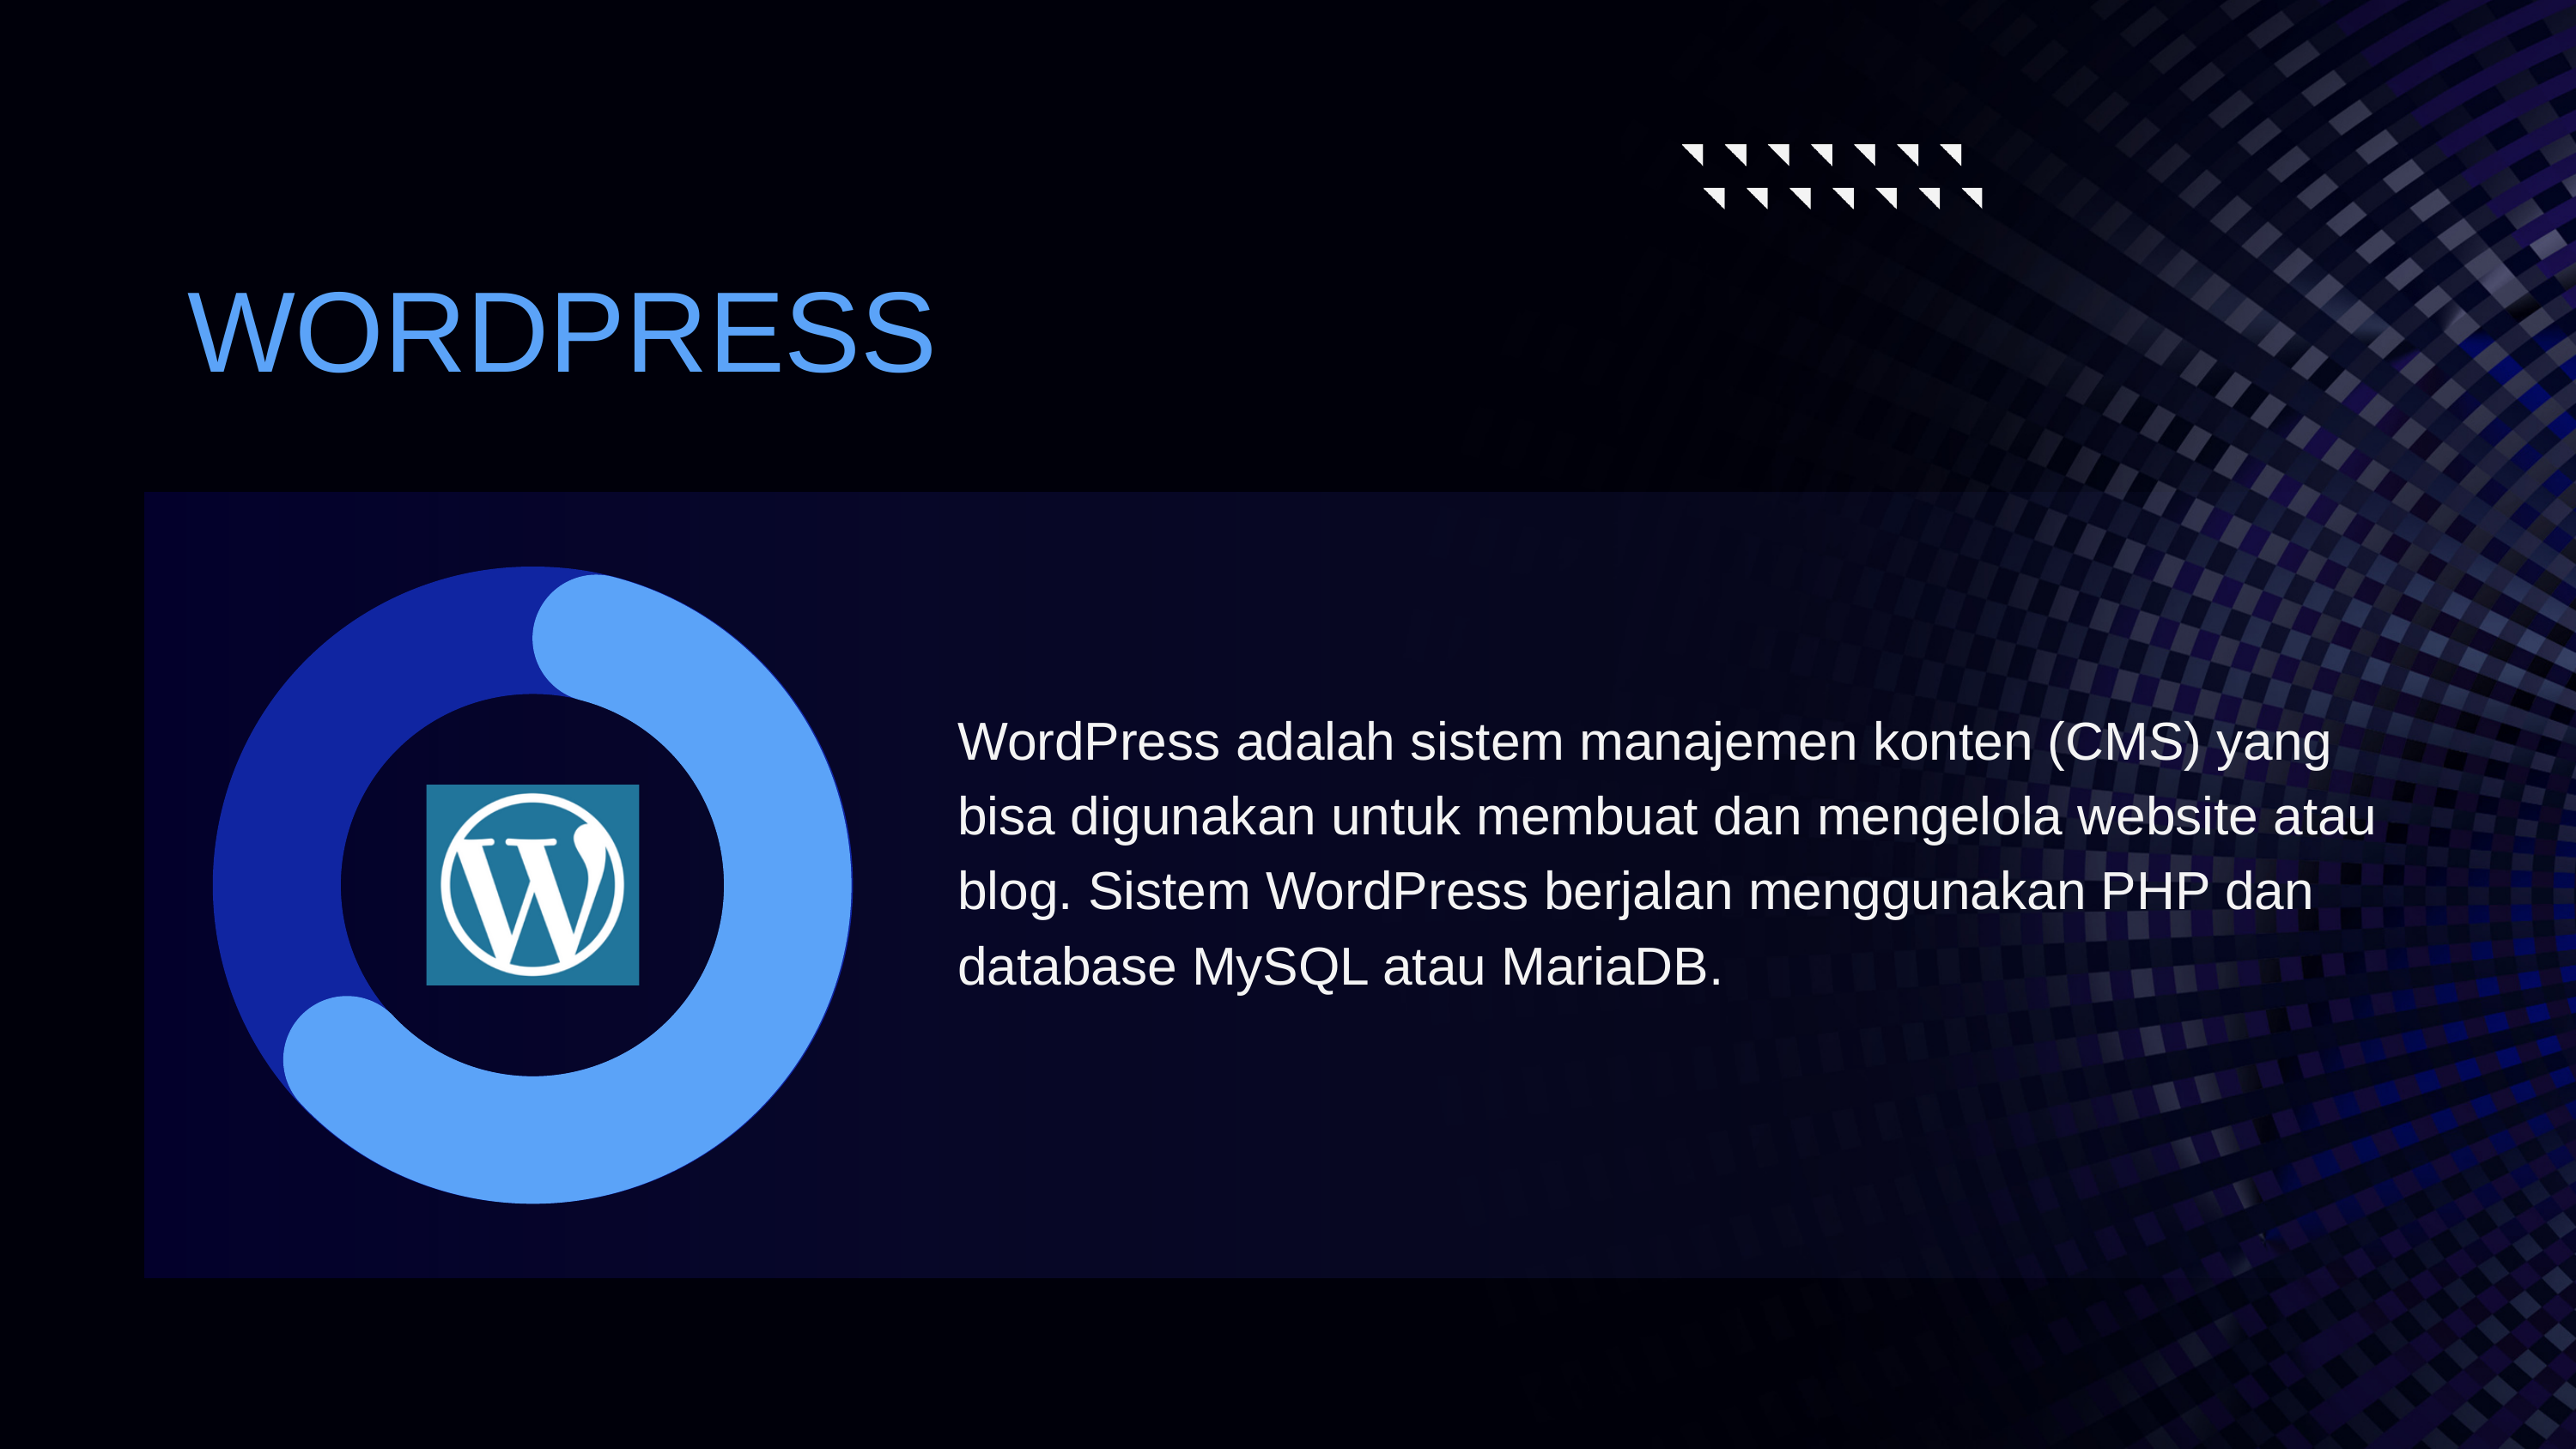

WORDPRESS

WordPress adalah sistem manajemen konten (CMS) yang bisa digunakan untuk membuat dan mengelola website atau blog. Sistem WordPress berjalan menggunakan PHP dan database MySQL atau MariaDB.